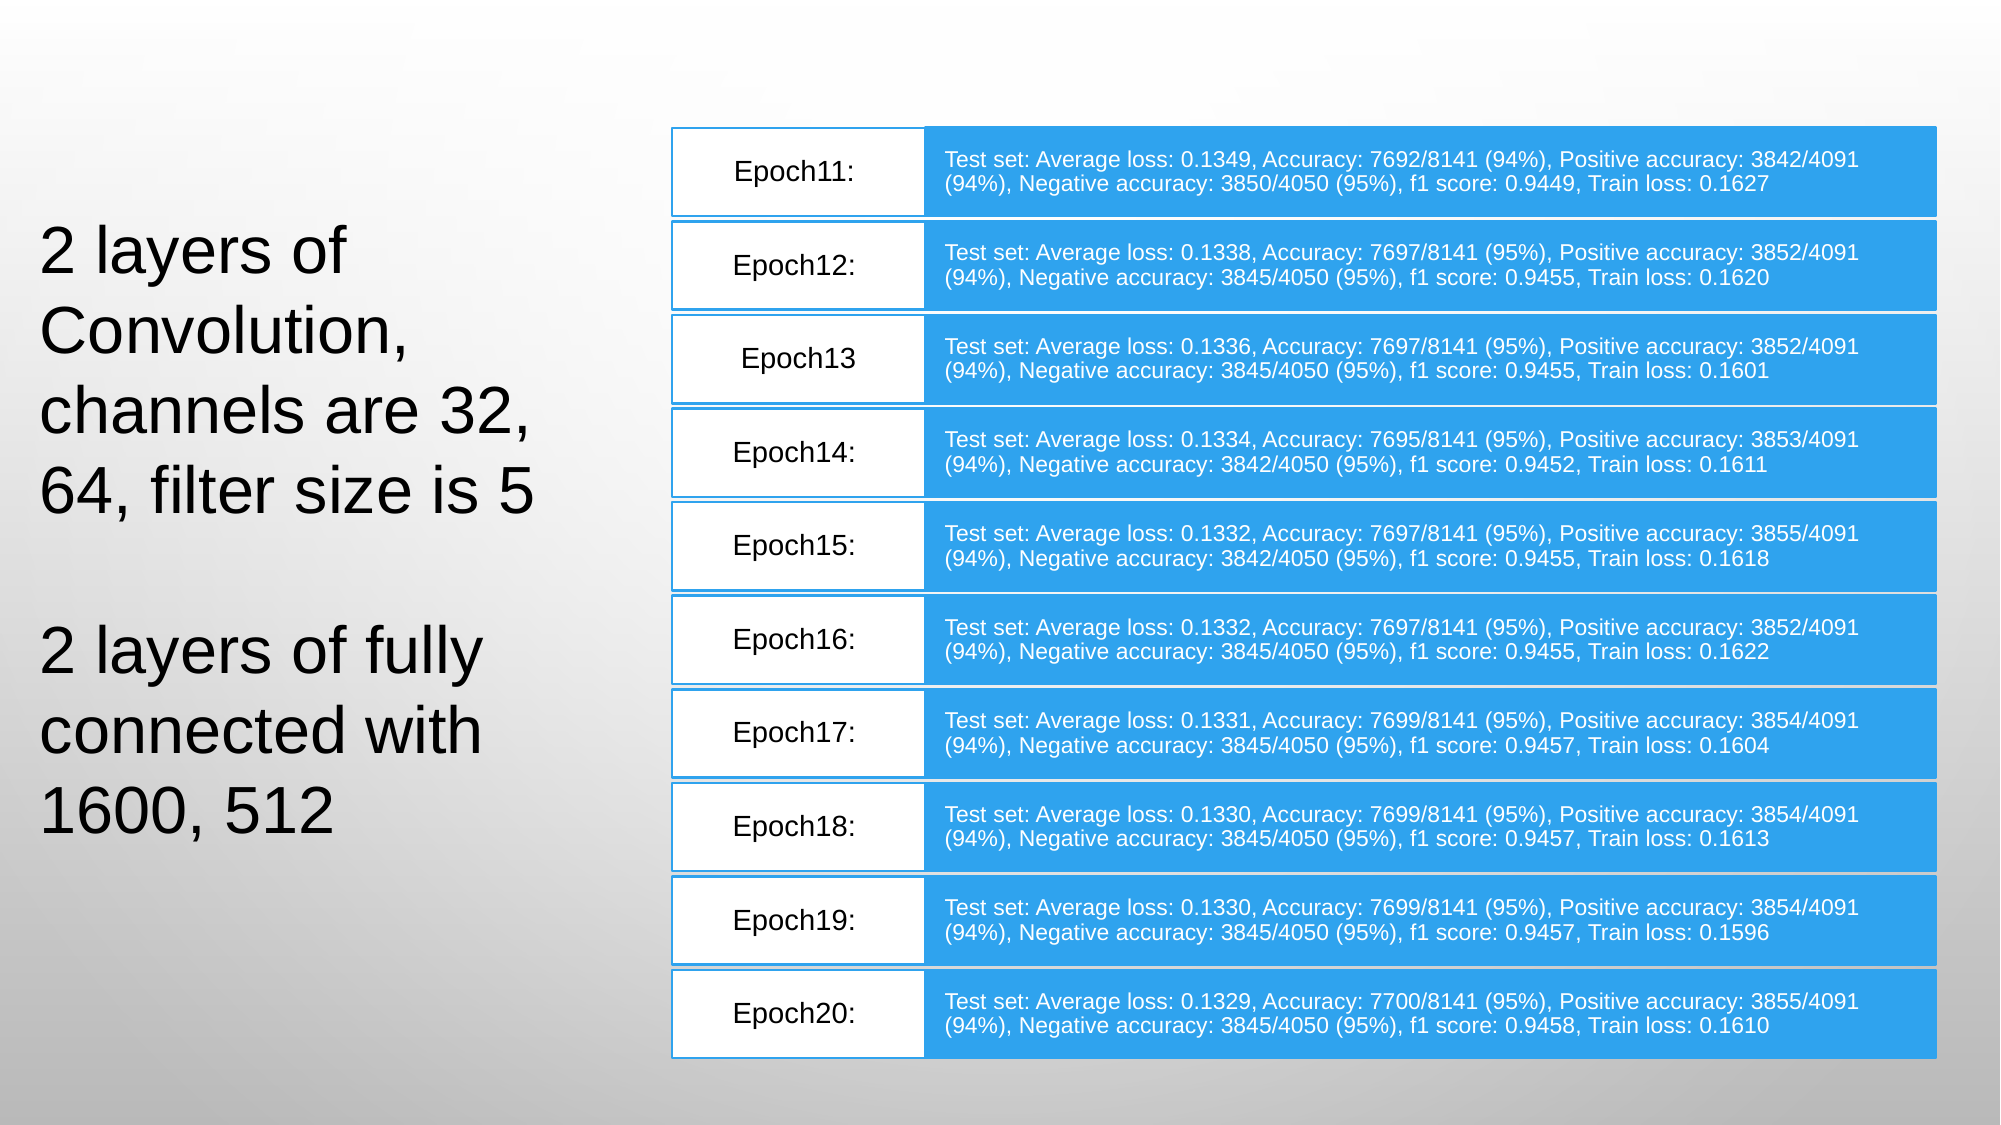

Test set: Average loss: 0.1349, Accuracy: 7692/8141 (94%), Positive accuracy: 3842/4091 (94%), Negative accuracy: 3850/4050 (95%), f1 score: 0.9449, Train loss: 0.1627
Epoch11:
Test set: Average loss: 0.1338, Accuracy: 7697/8141 (95%), Positive accuracy: 3852/4091 (94%), Negative accuracy: 3845/4050 (95%), f1 score: 0.9455, Train loss: 0.1620
Epoch12:
Test set: Average loss: 0.1336, Accuracy: 7697/8141 (95%), Positive accuracy: 3852/4091 (94%), Negative accuracy: 3845/4050 (95%), f1 score: 0.9455, Train loss: 0.1601
Epoch13
Test set: Average loss: 0.1334, Accuracy: 7695/8141 (95%), Positive accuracy: 3853/4091 (94%), Negative accuracy: 3842/4050 (95%), f1 score: 0.9452, Train loss: 0.1611
Epoch14:
Test set: Average loss: 0.1332, Accuracy: 7697/8141 (95%), Positive accuracy: 3855/4091 (94%), Negative accuracy: 3842/4050 (95%), f1 score: 0.9455, Train loss: 0.1618
Epoch15:
Test set: Average loss: 0.1332, Accuracy: 7697/8141 (95%), Positive accuracy: 3852/4091 (94%), Negative accuracy: 3845/4050 (95%), f1 score: 0.9455, Train loss: 0.1622
Epoch16:
Test set: Average loss: 0.1331, Accuracy: 7699/8141 (95%), Positive accuracy: 3854/4091 (94%), Negative accuracy: 3845/4050 (95%), f1 score: 0.9457, Train loss: 0.1604
Epoch17:
Test set: Average loss: 0.1330, Accuracy: 7699/8141 (95%), Positive accuracy: 3854/4091 (94%), Negative accuracy: 3845/4050 (95%), f1 score: 0.9457, Train loss: 0.1613
Epoch18:
Test set: Average loss: 0.1330, Accuracy: 7699/8141 (95%), Positive accuracy: 3854/4091 (94%), Negative accuracy: 3845/4050 (95%), f1 score: 0.9457, Train loss: 0.1596
Epoch19:
Test set: Average loss: 0.1329, Accuracy: 7700/8141 (95%), Positive accuracy: 3855/4091 (94%), Negative accuracy: 3845/4050 (95%), f1 score: 0.9458, Train loss: 0.1610
Epoch20:
#
2 layers of Convolution,
channels are 32, 64, filter size is 5

2 layers of fully connected with 1600, 512